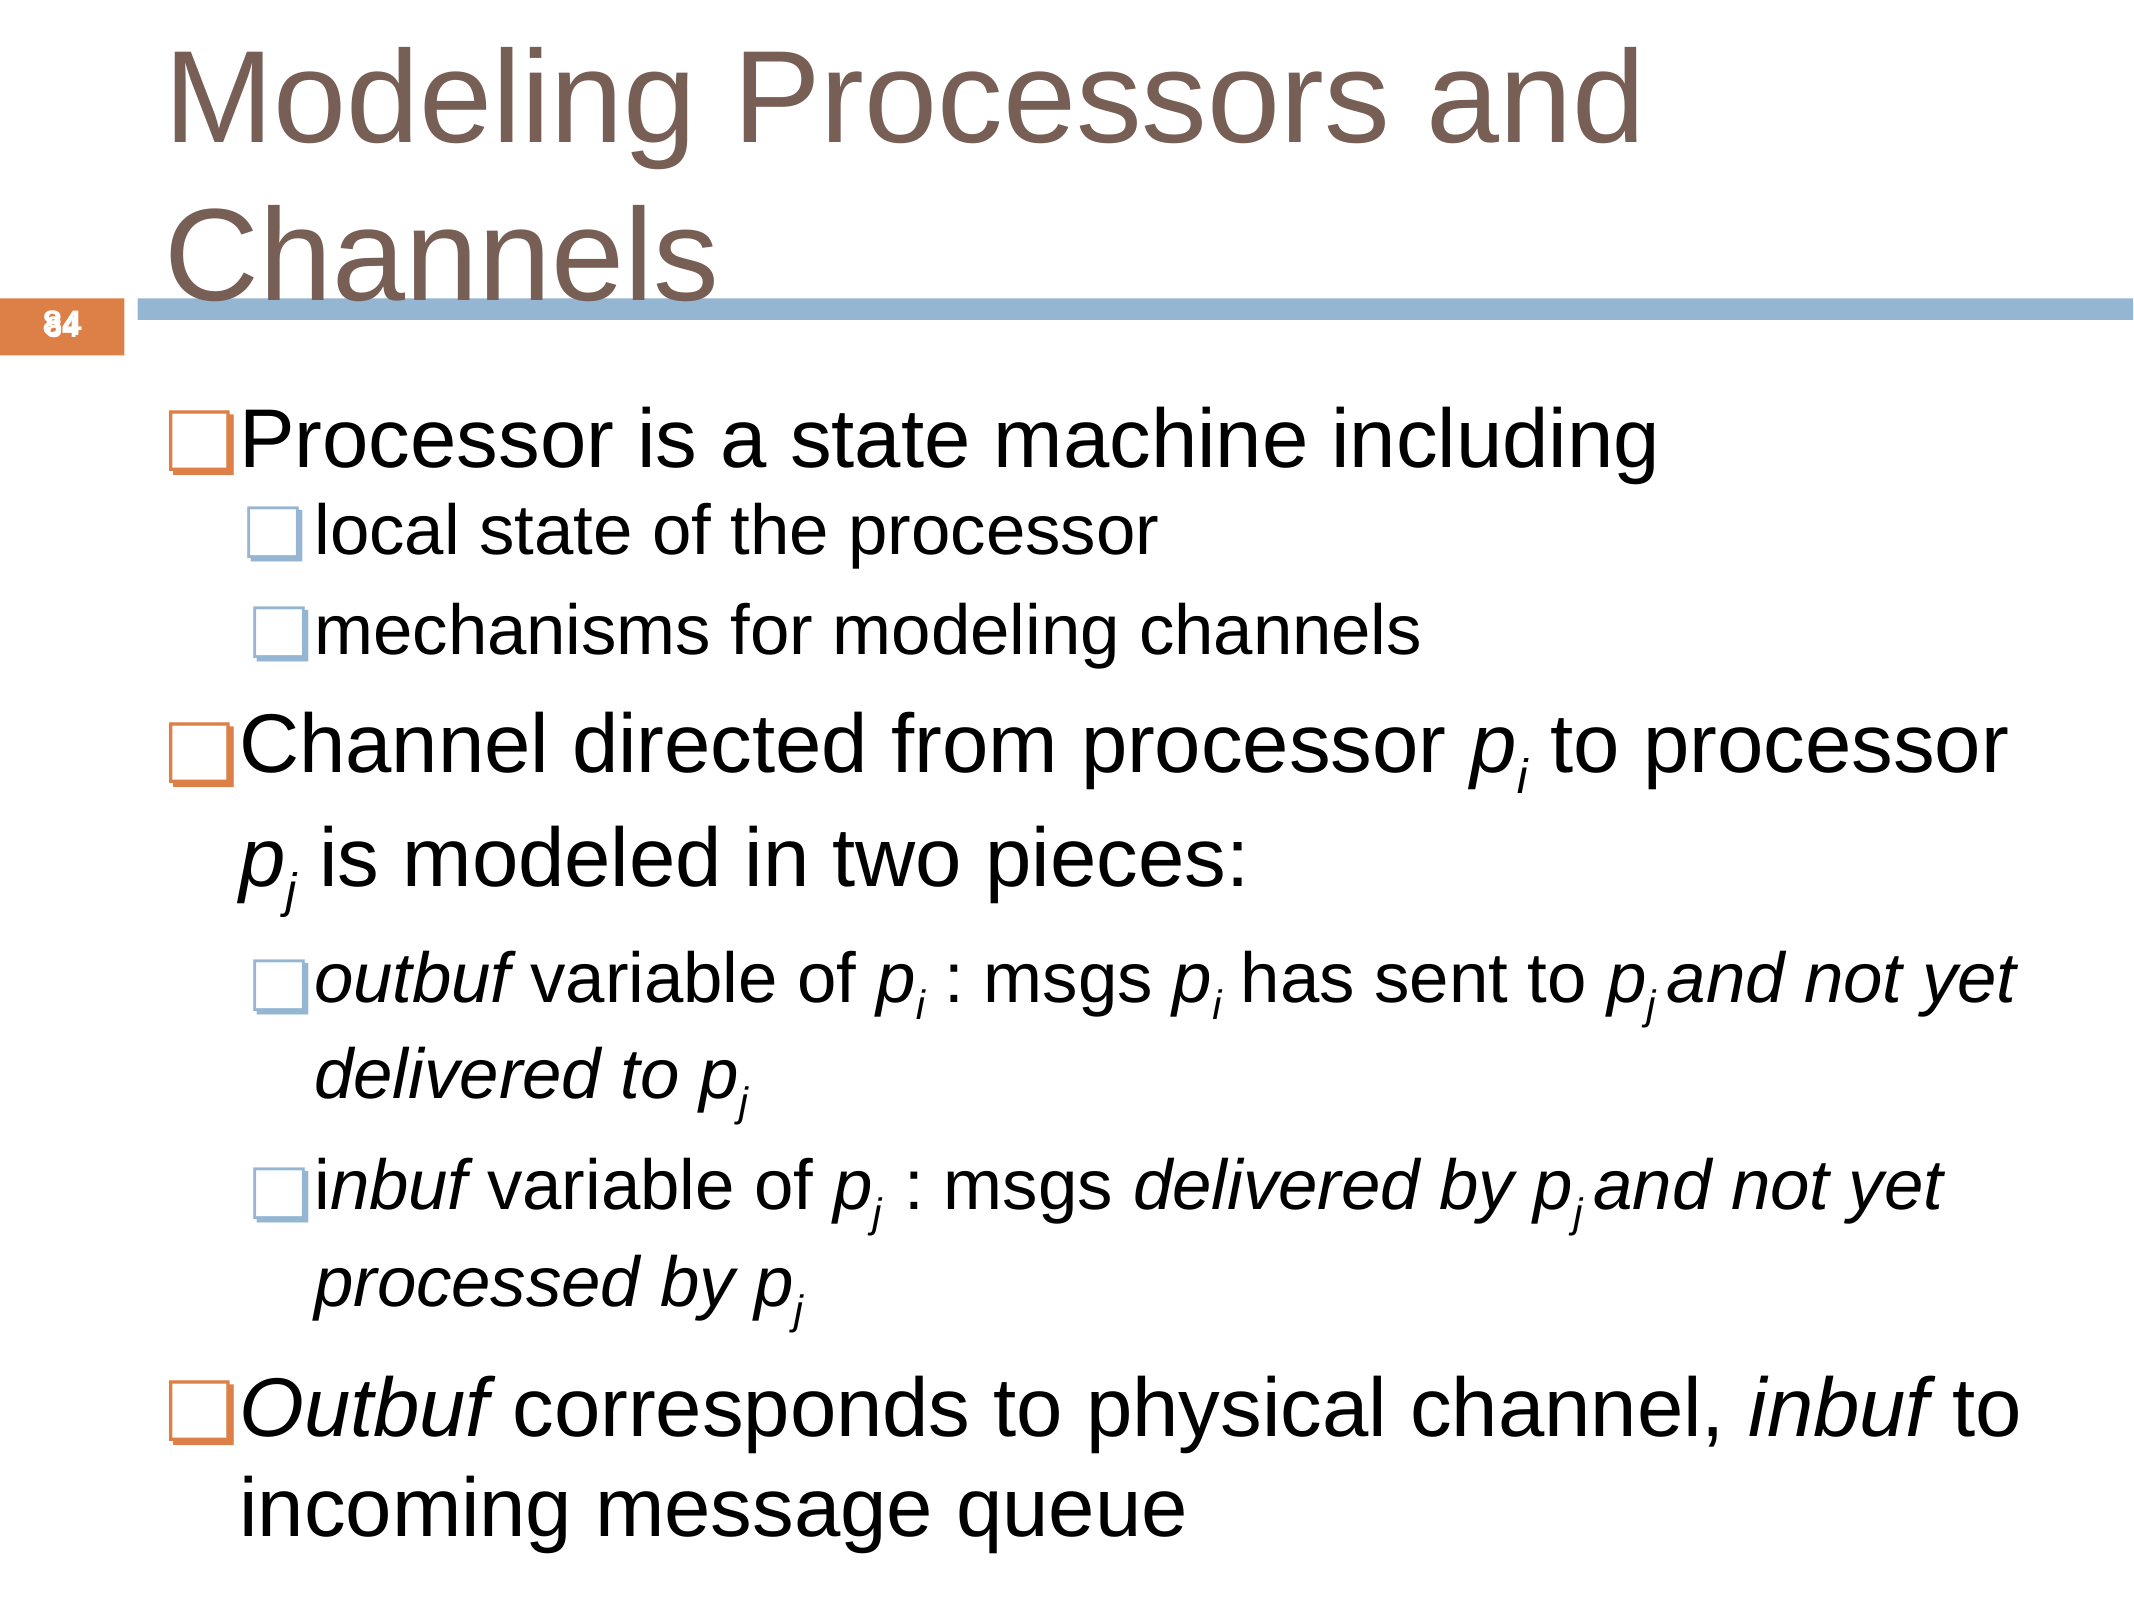

# Modeling Processors and Channels
84
84
Processor is a state machine including
local state of the processor
mechanisms for modeling channels
Channel directed from processor pi to processor pj is modeled in two pieces:
outbuf variable of pi : msgs pi has sent to pj and not yet delivered to pj
inbuf variable of pj  : msgs delivered by pj and not yet processed by pj
Outbuf corresponds to physical channel, inbuf to incoming message queue